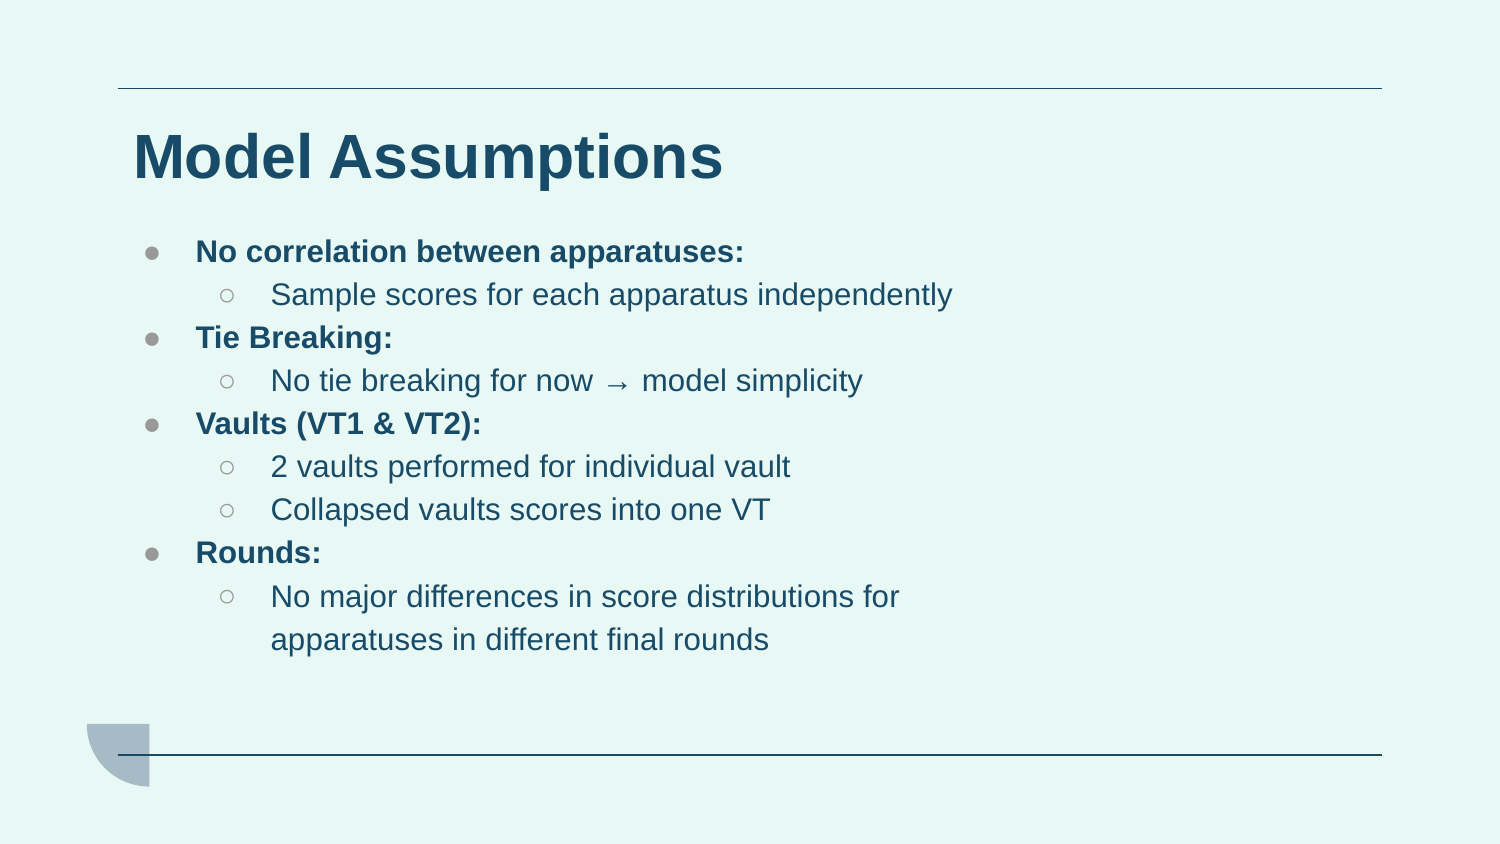

# Model Assumptions
No correlation between apparatuses:
Sample scores for each apparatus independently
Tie Breaking:
No tie breaking for now → model simplicity
Vaults (VT1 & VT2):
2 vaults performed for individual vault
Collapsed vaults scores into one VT
Rounds:
No major differences in score distributions for apparatuses in different final rounds